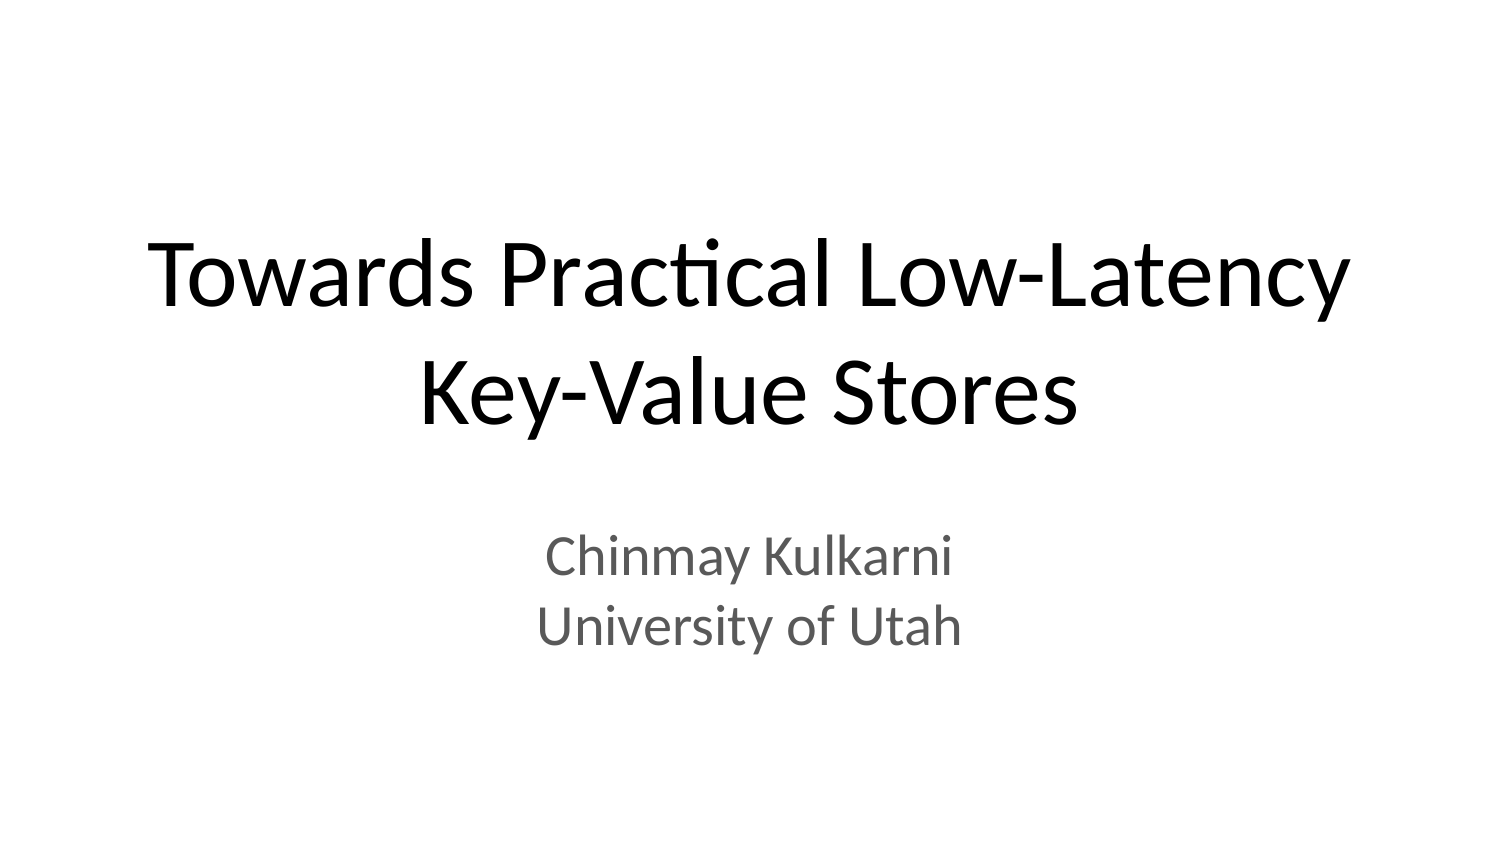

# Towards Practical Low-Latency Key-Value Stores
Chinmay Kulkarni
University of Utah